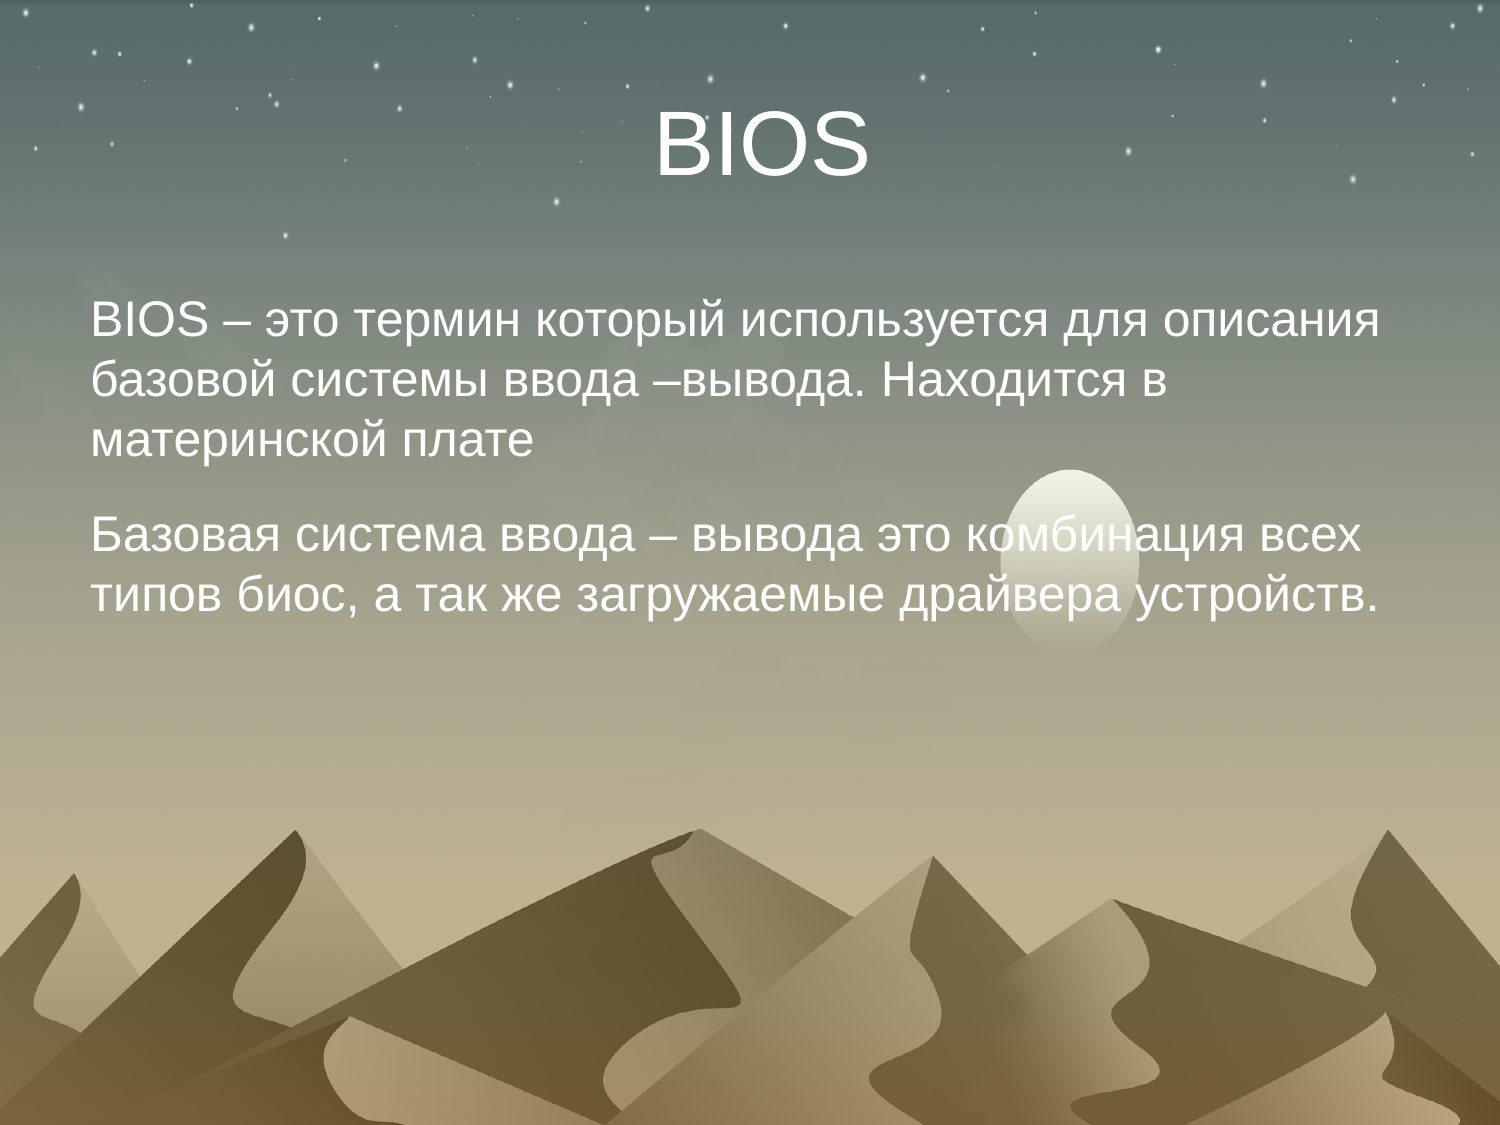

# BIOS
BIOS – это термин который используется для описания базовой системы ввода –вывода. Находится в материнской плате
Базовая система ввода – вывода это комбинация всех типов биос, а так же загружаемые драйвера устройств.